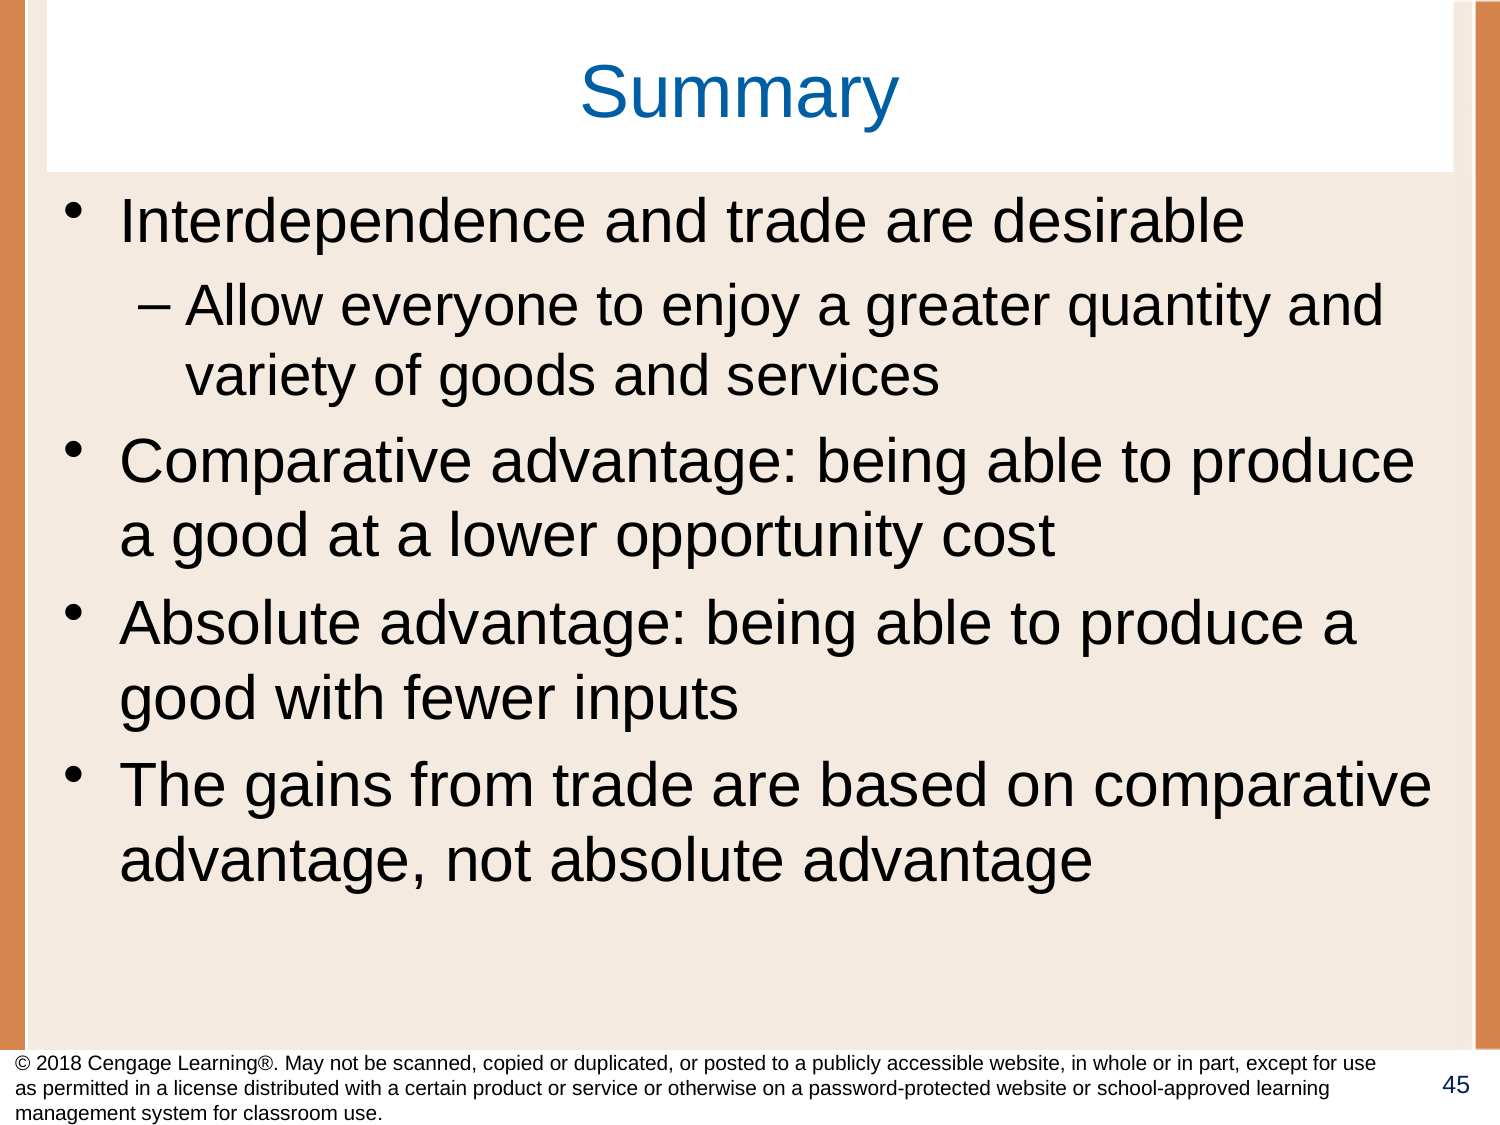

# Summary
Interdependence and trade are desirable
Allow everyone to enjoy a greater quantity and variety of goods and services
Comparative advantage: being able to produce a good at a lower opportunity cost
Absolute advantage: being able to produce a good with fewer inputs
The gains from trade are based on comparative advantage, not absolute advantage
© 2018 Cengage Learning®. May not be scanned, copied or duplicated, or posted to a publicly accessible website, in whole or in part, except for use as permitted in a license distributed with a certain product or service or otherwise on a password-protected website or school-approved learning management system for classroom use.
45